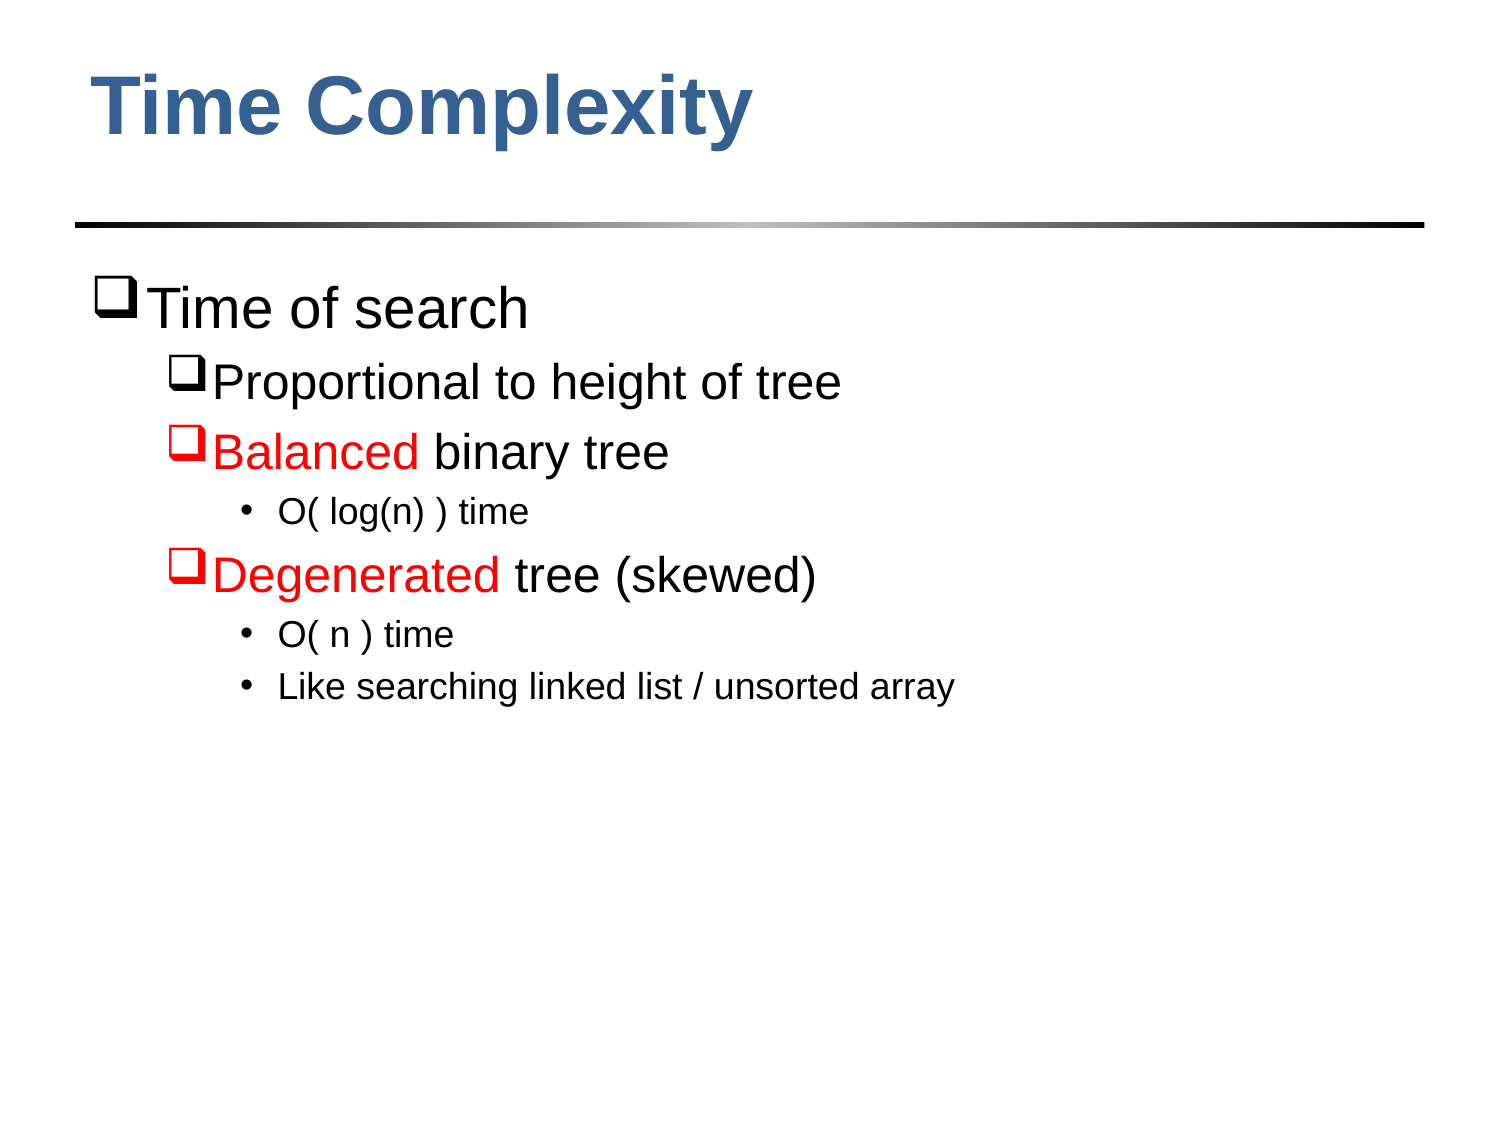

# Time Complexity
Time of search
Proportional to height of tree
Balanced binary tree
O( log(n) ) time
Degenerated tree (skewed)
O( n ) time
Like searching linked list / unsorted array